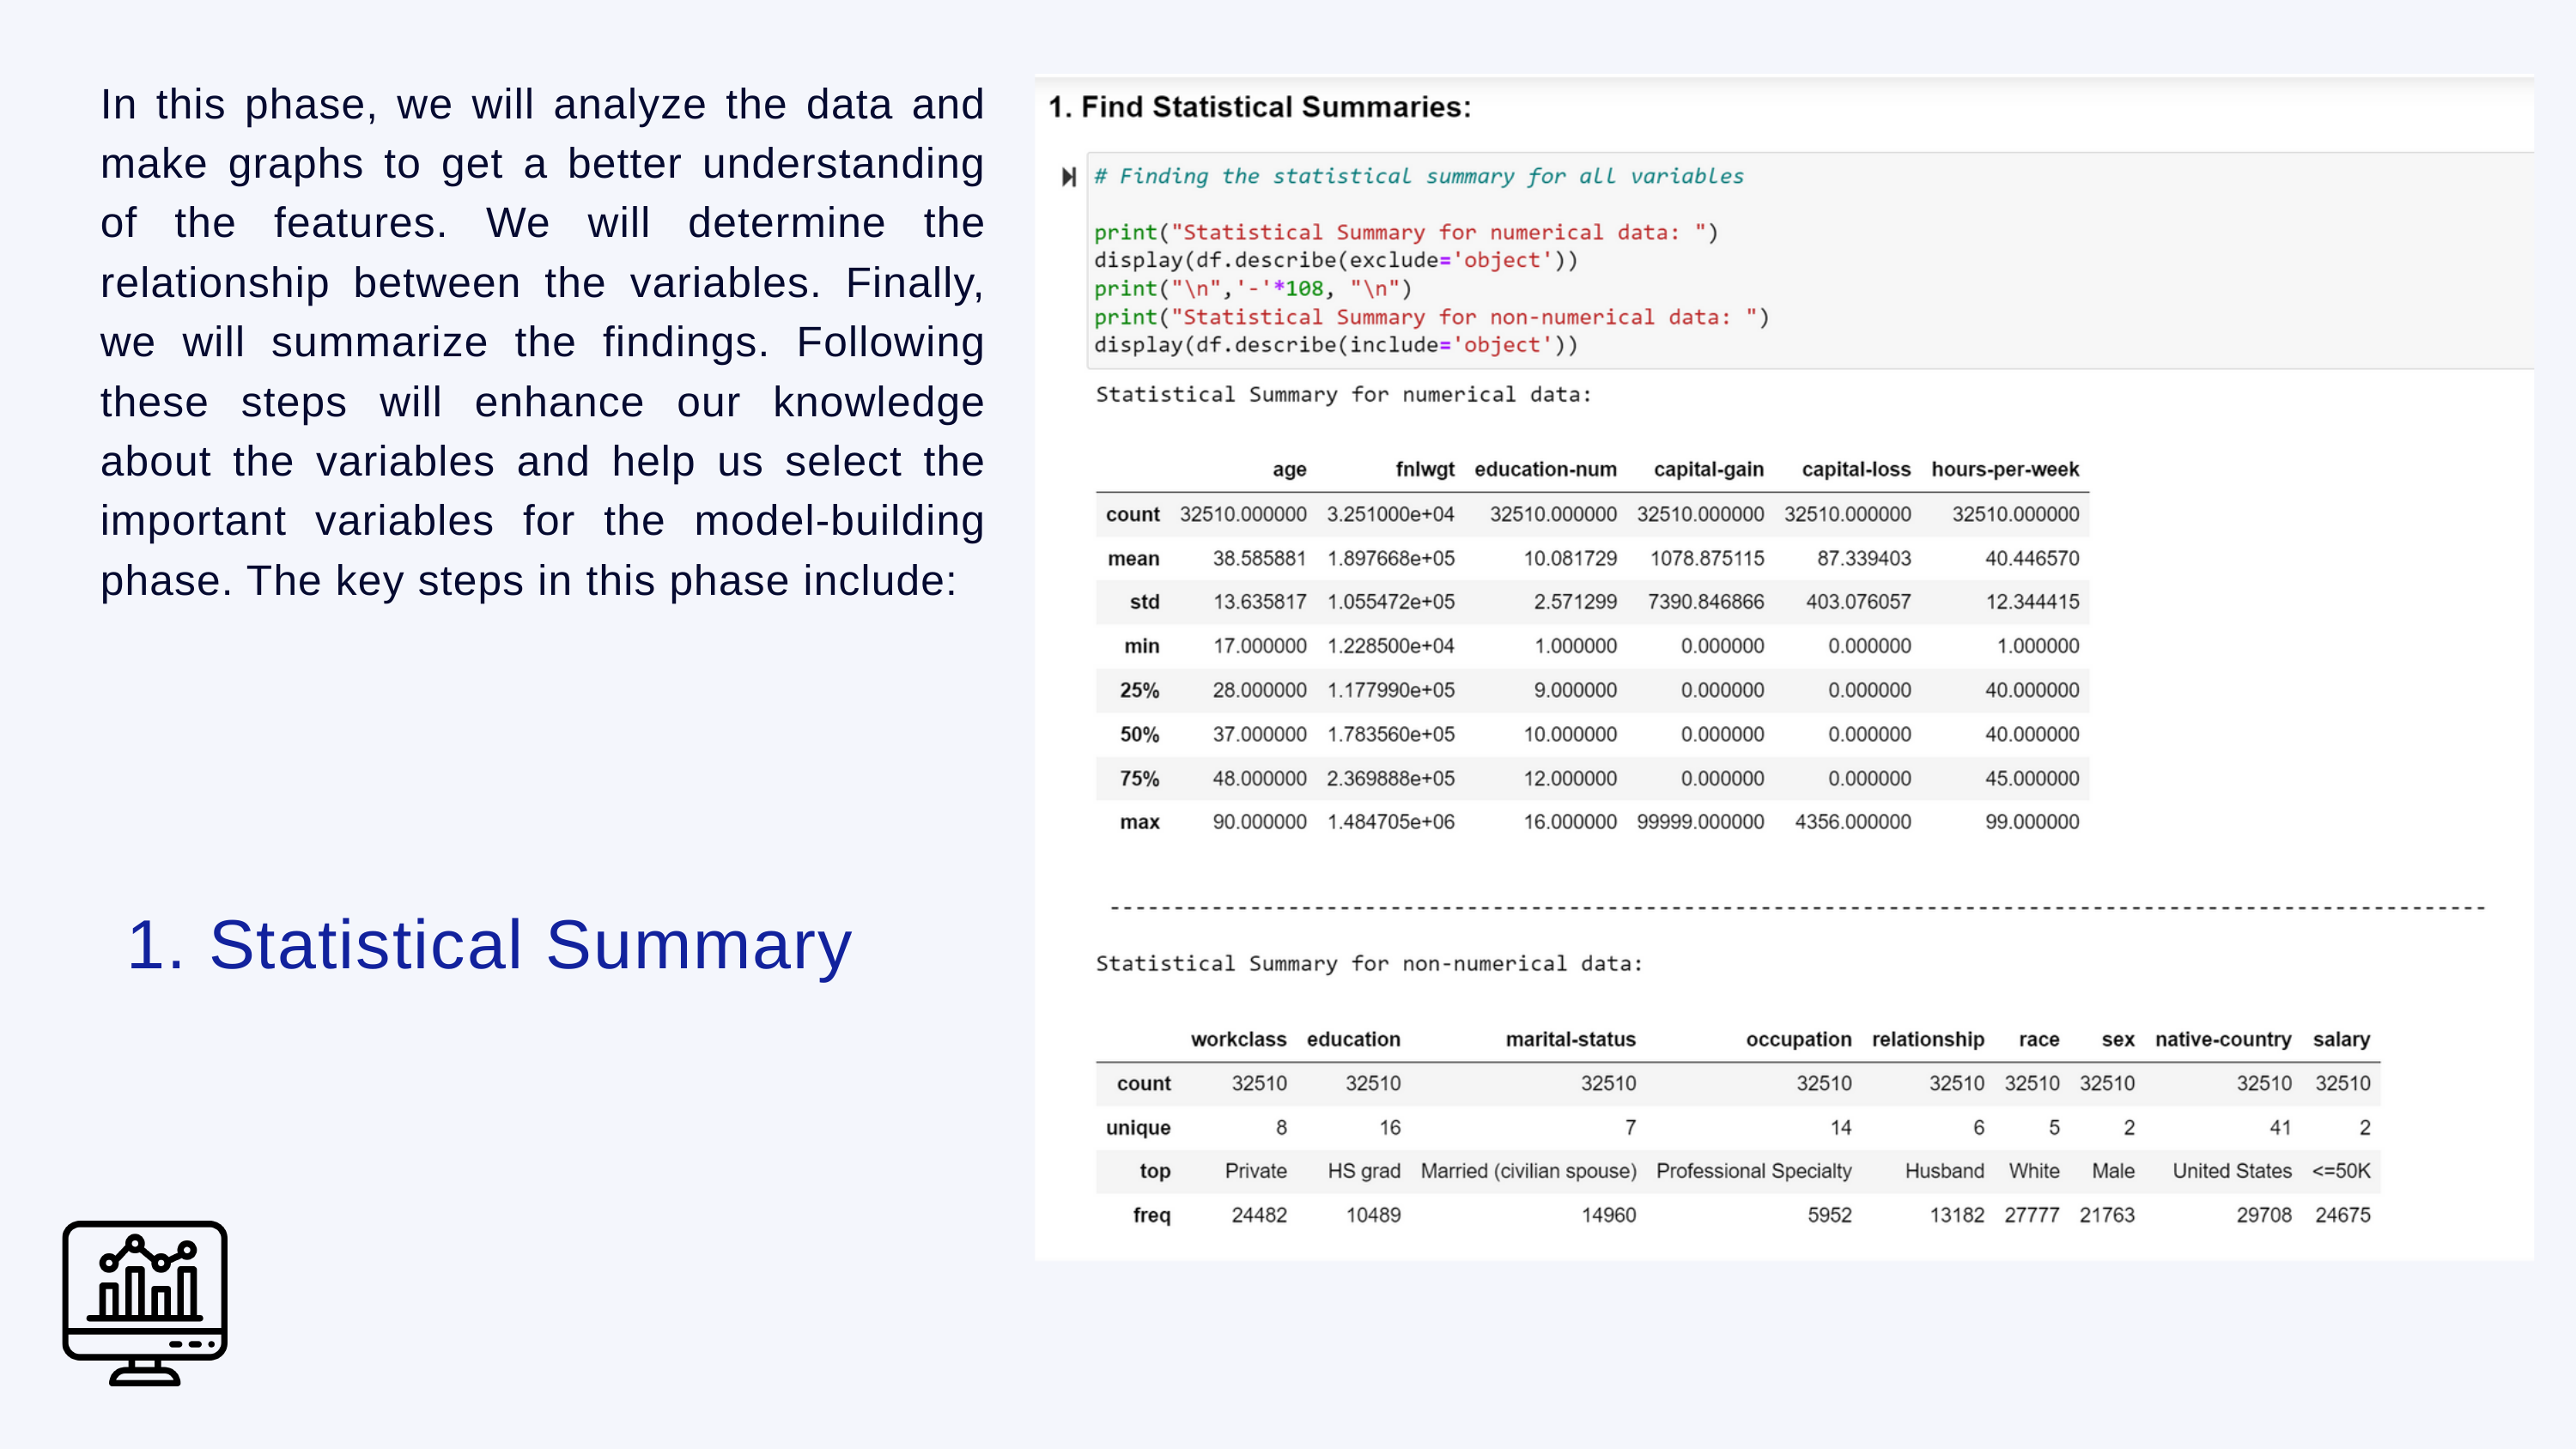

In this phase, we will analyze the data and make graphs to get a better understanding of the features. We will determine the relationship between the variables. Finally, we will summarize the findings. Following these steps will enhance our knowledge about the variables and help us select the important variables for the model-building phase. The key steps in this phase include:

1. Statistical Summary